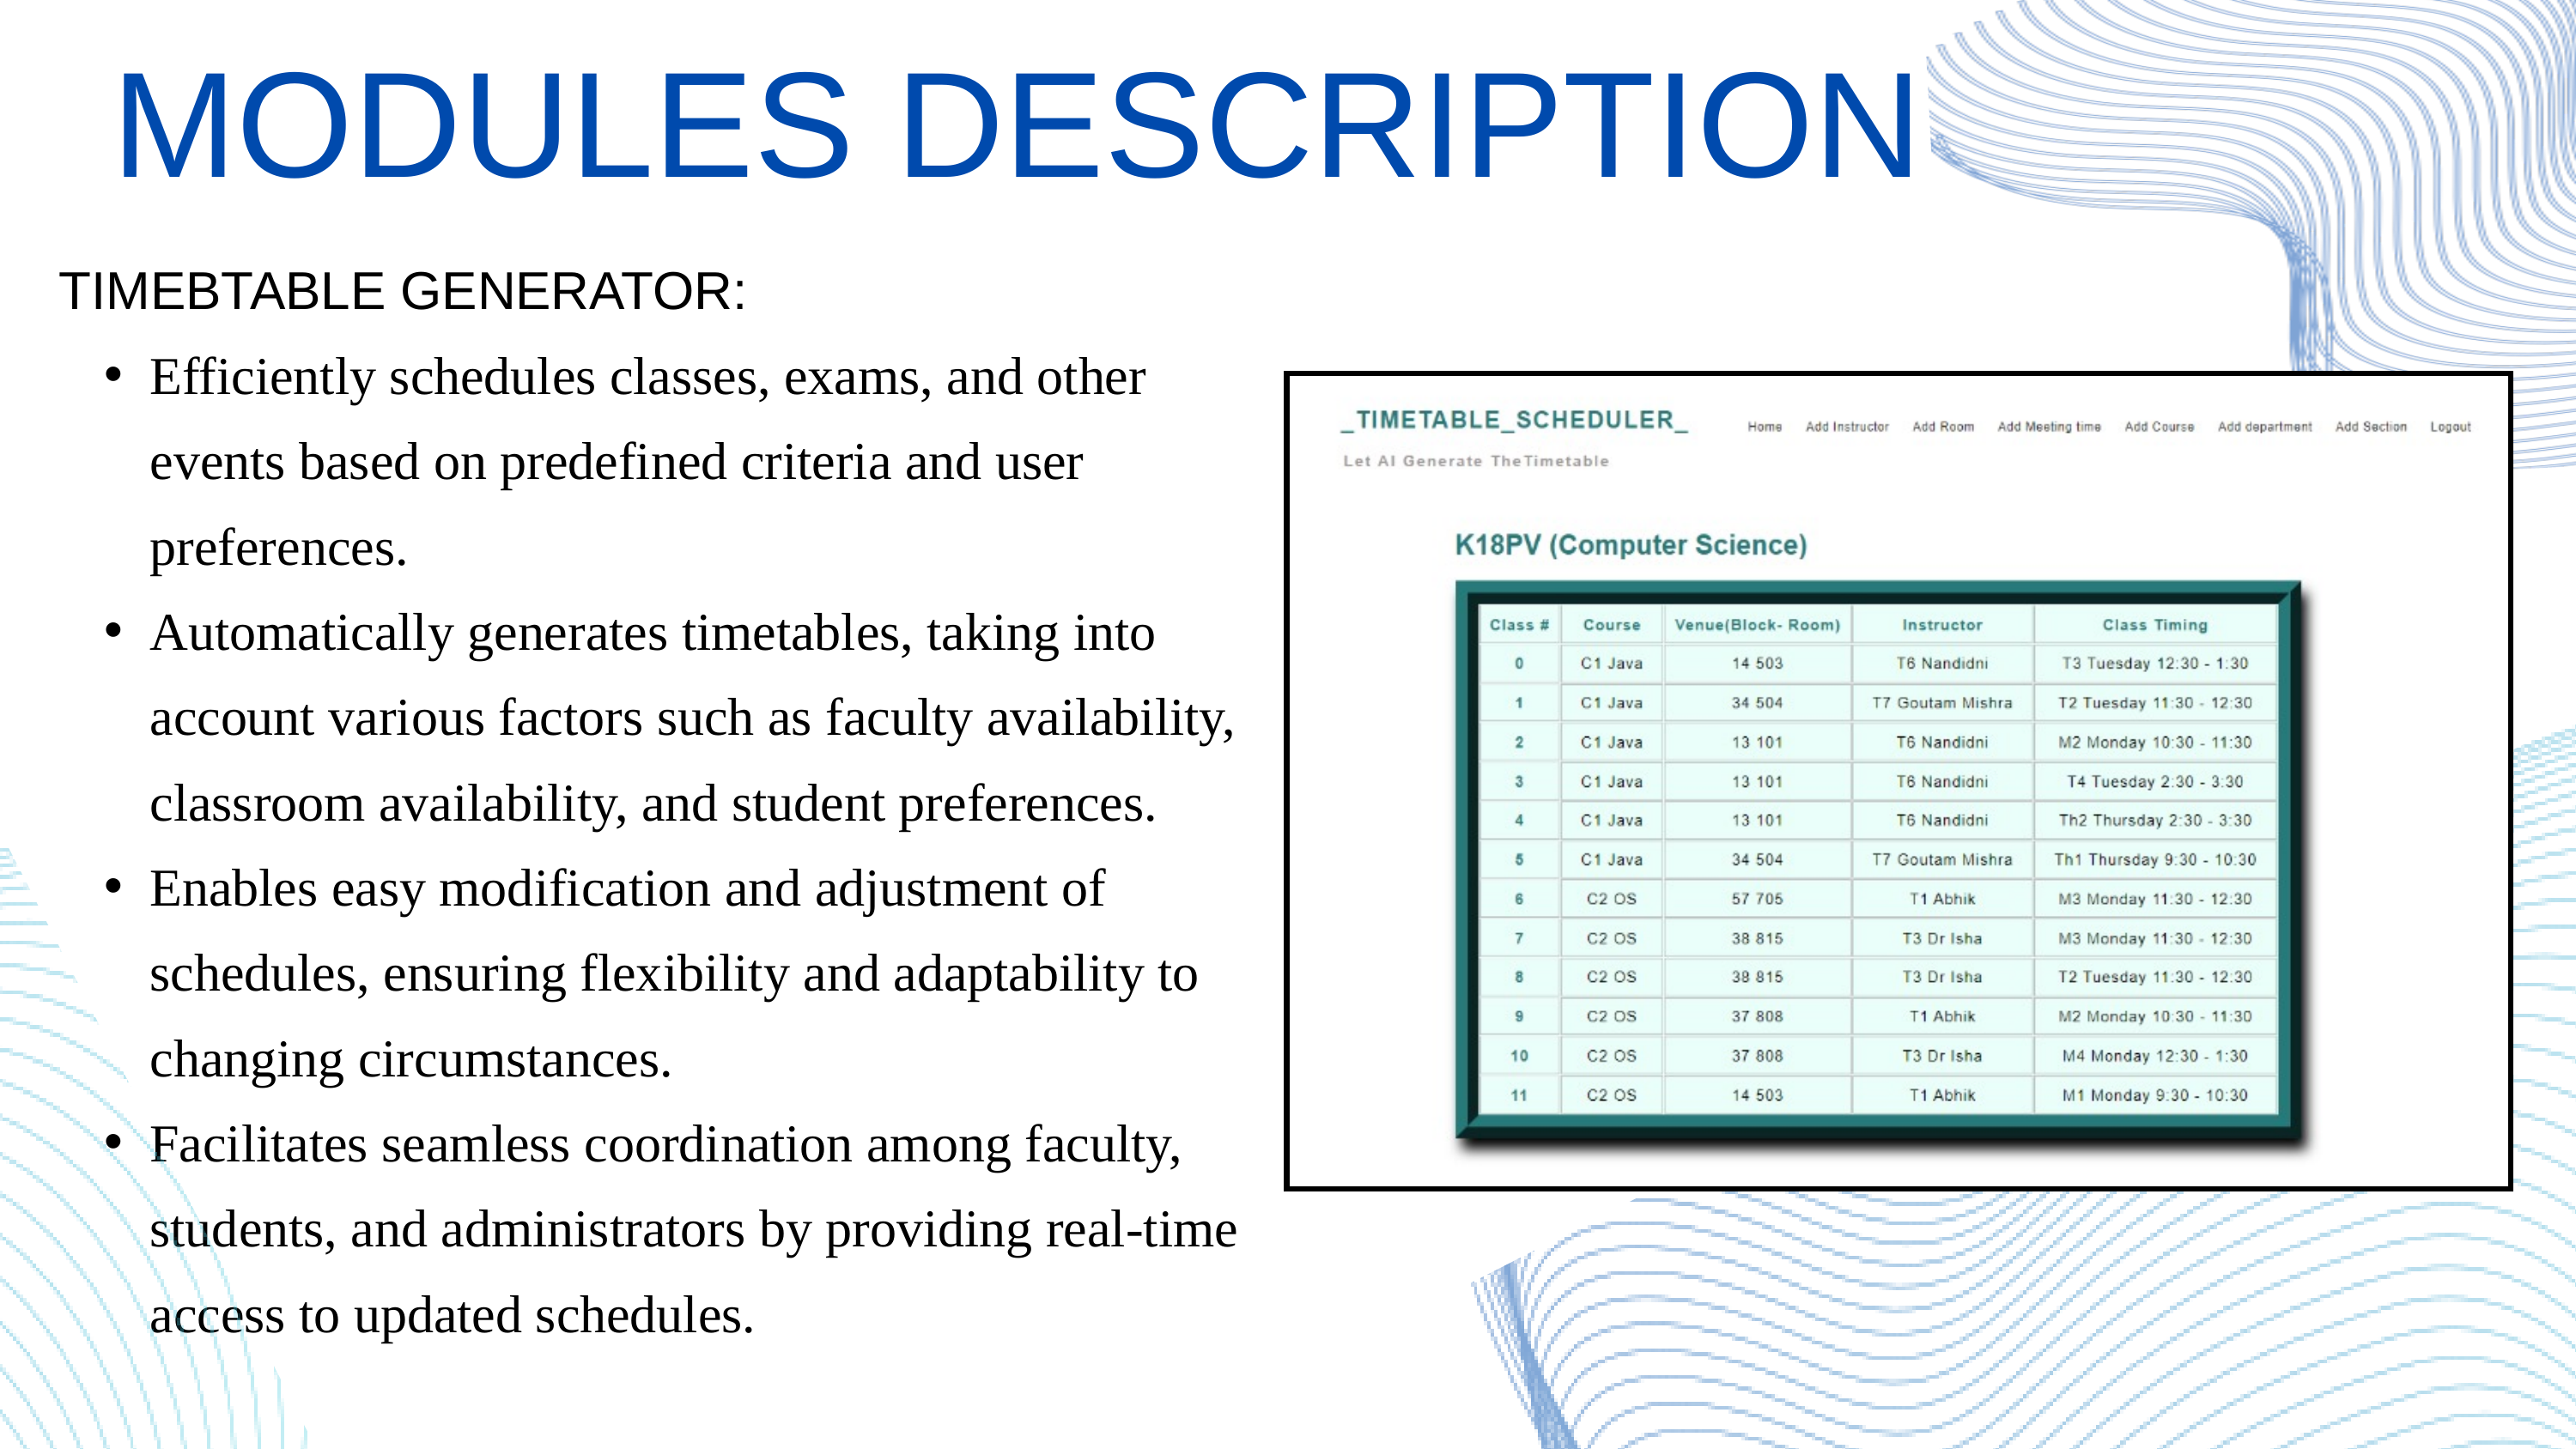

MODULES DESCRIPTION
TIMEBTABLE GENERATOR:
Efficiently schedules classes, exams, and other events based on predefined criteria and user preferences.
Automatically generates timetables, taking into account various factors such as faculty availability, classroom availability, and student preferences.
Enables easy modification and adjustment of schedules, ensuring flexibility and adaptability to changing circumstances.
Facilitates seamless coordination among faculty, students, and administrators by providing real-time access to updated schedules.